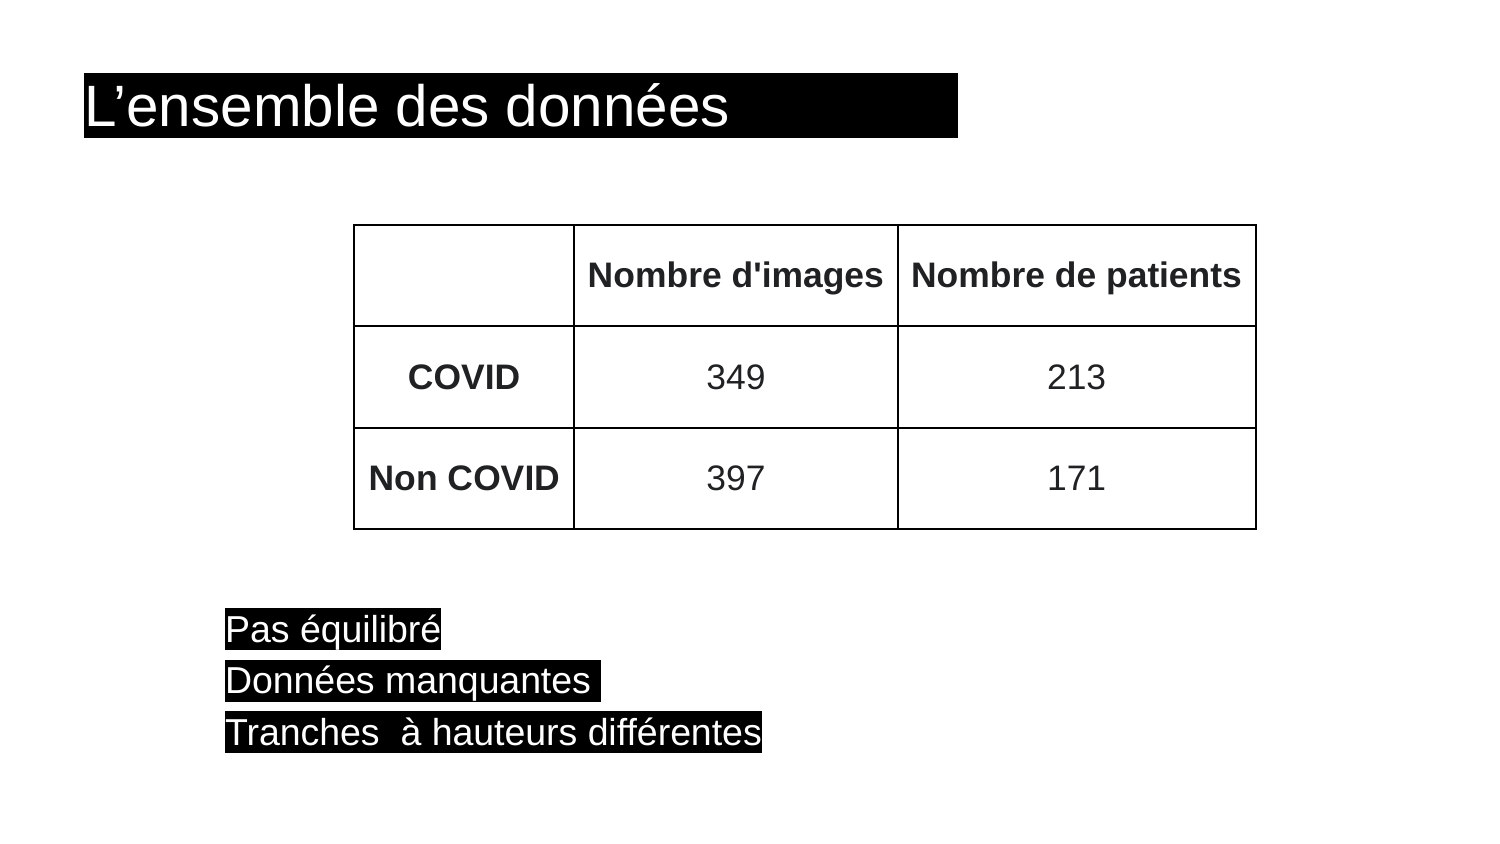

# L’ensemble des données
|  | Nombre d'images | Nombre de patients |
| --- | --- | --- |
| COVID | 349 | 213 |
| Non COVID | 397 | 171 |
Pas équilibré
Données manquantes
Tranches  à hauteurs différentes